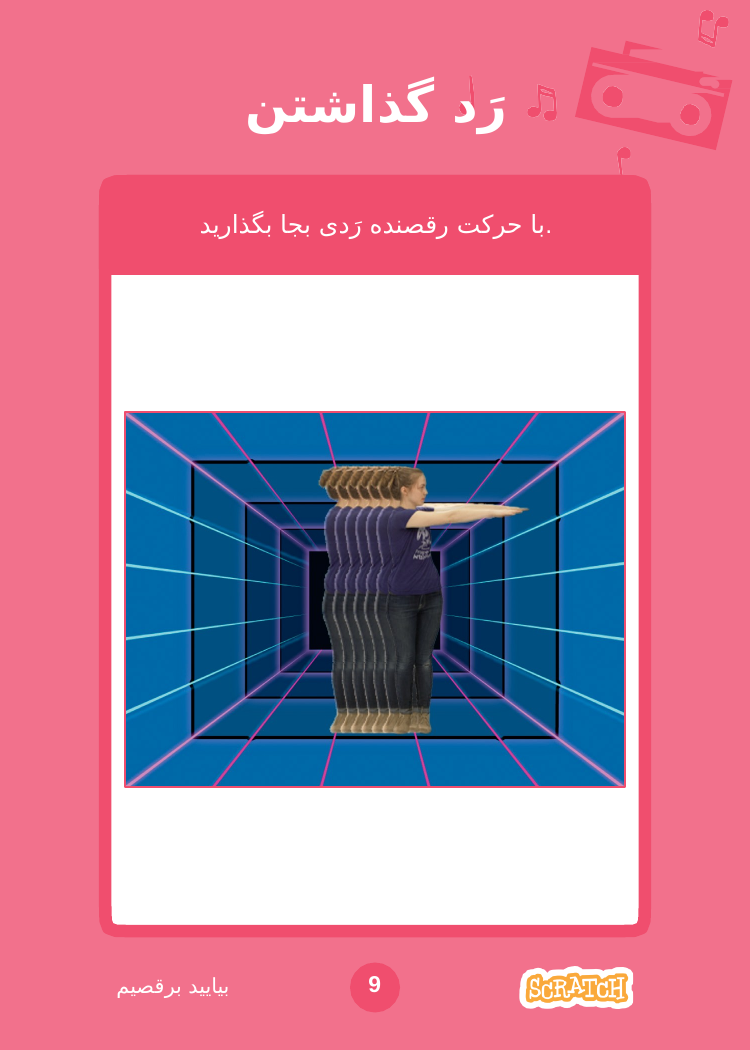

# رَد گذاشتن

با حرکت رقصنده رَدی بجا بگذارید.

9
بیایید برقصیم
Dance Party!